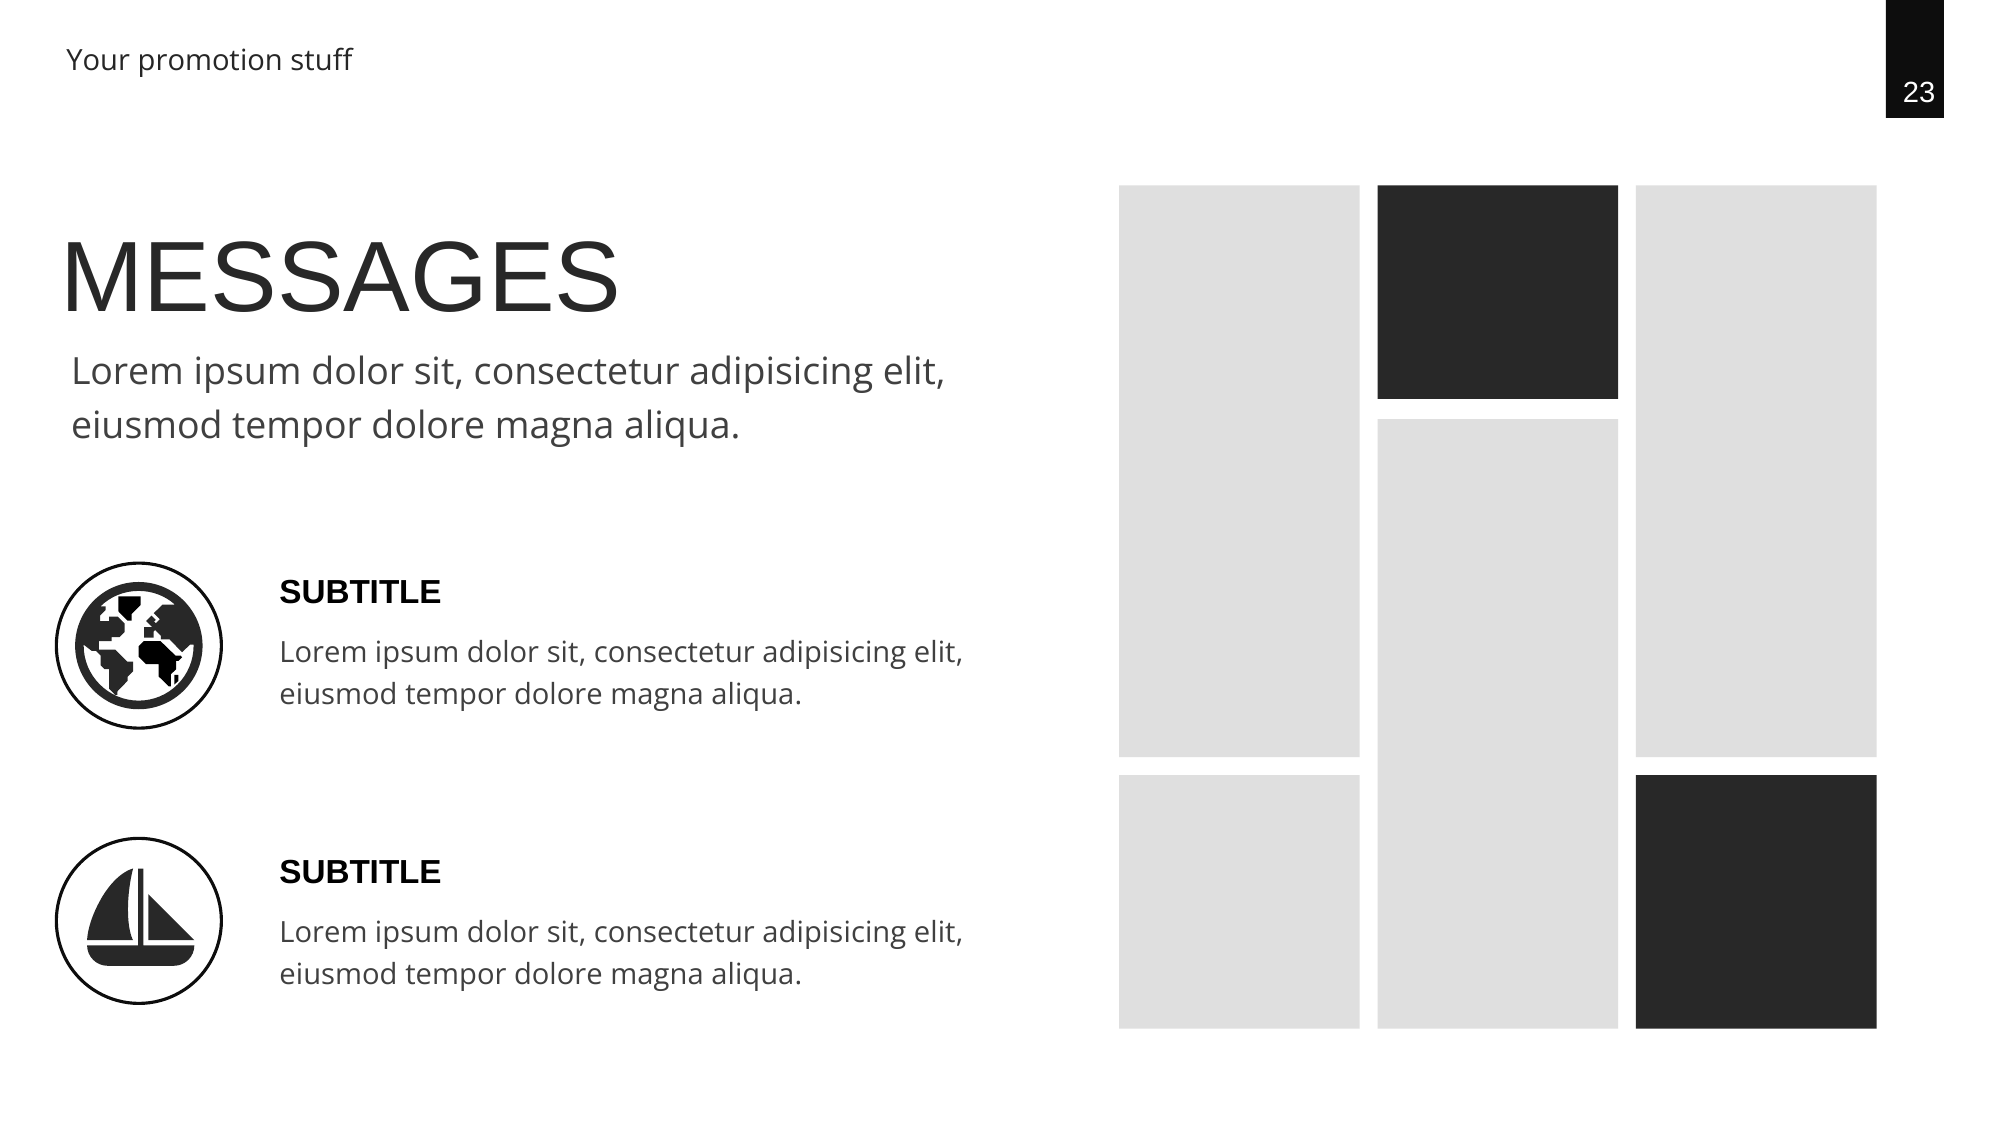

Your promotion stuff
23

MESSAGES
Lorem ipsum dolor sit, consectetur adipisicing elit, eiusmod tempor dolore magna aliqua.

SUBTITLE
Lorem ipsum dolor sit, consectetur adipisicing elit, eiusmod tempor dolore magna aliqua.

SUBTITLE
Lorem ipsum dolor sit, consectetur adipisicing elit, eiusmod tempor dolore magna aliqua.